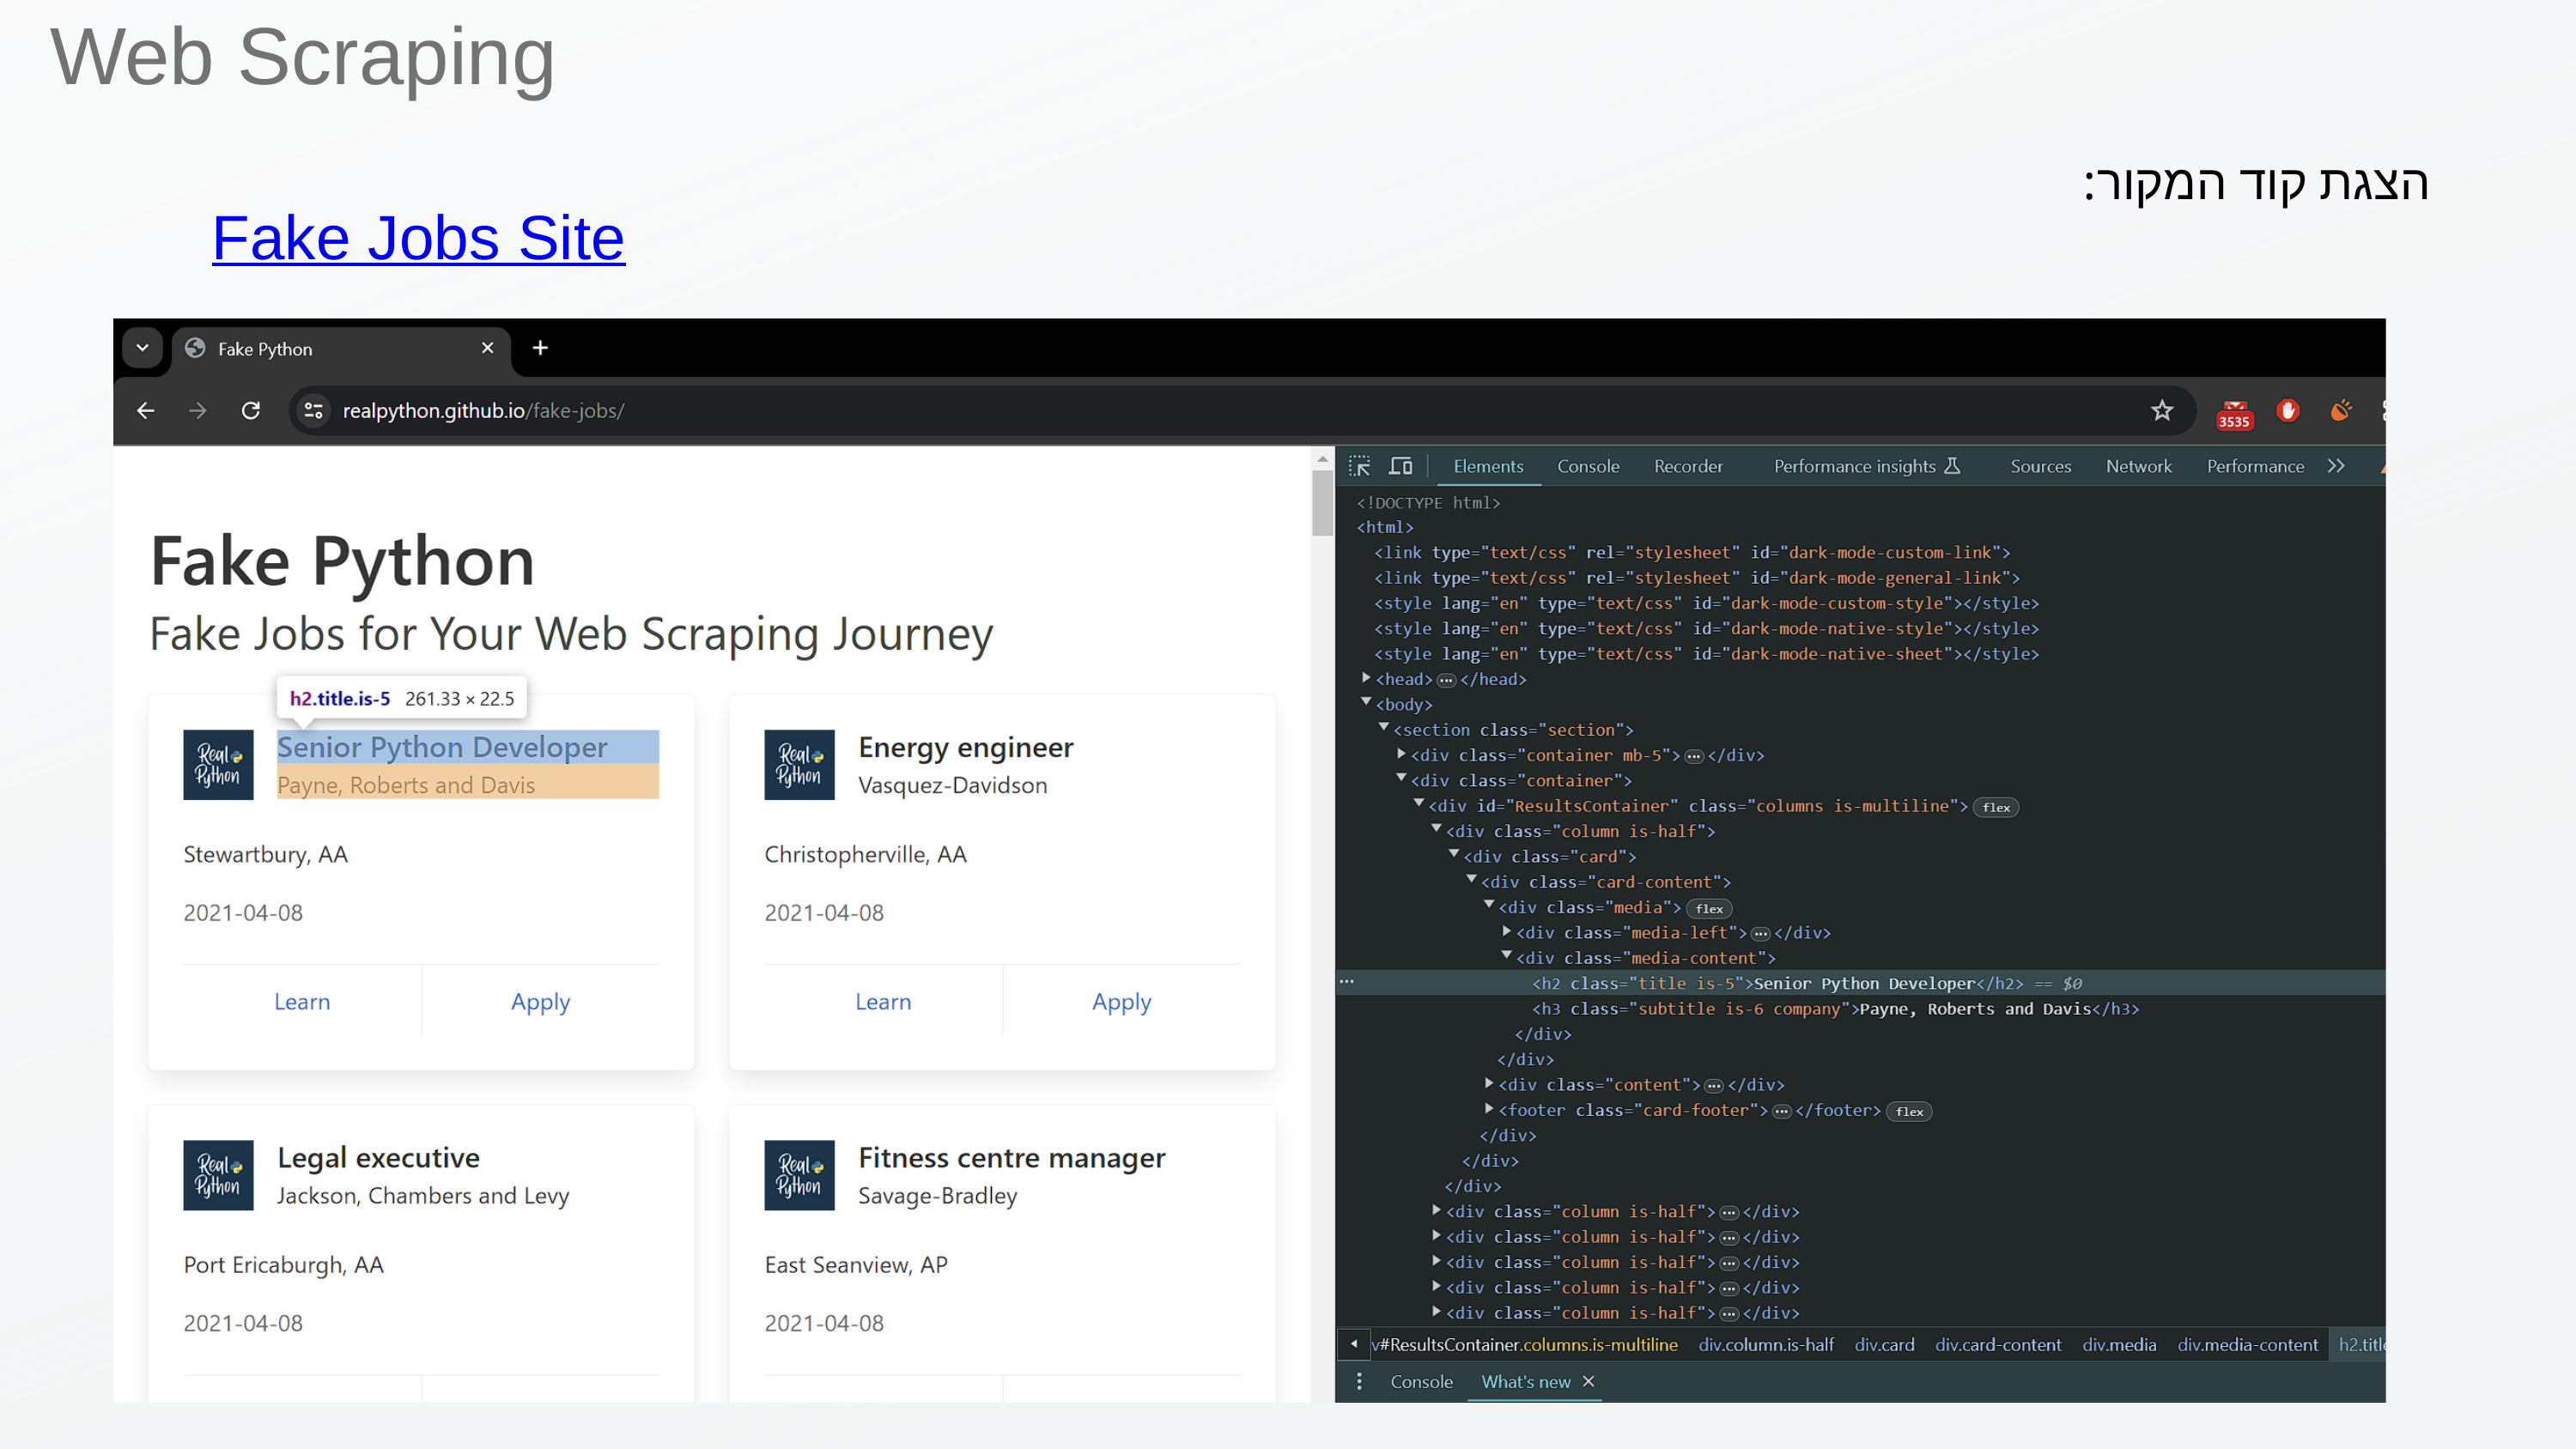

Web Scraping
הצגת קוד המקור:
Fake Jobs Site